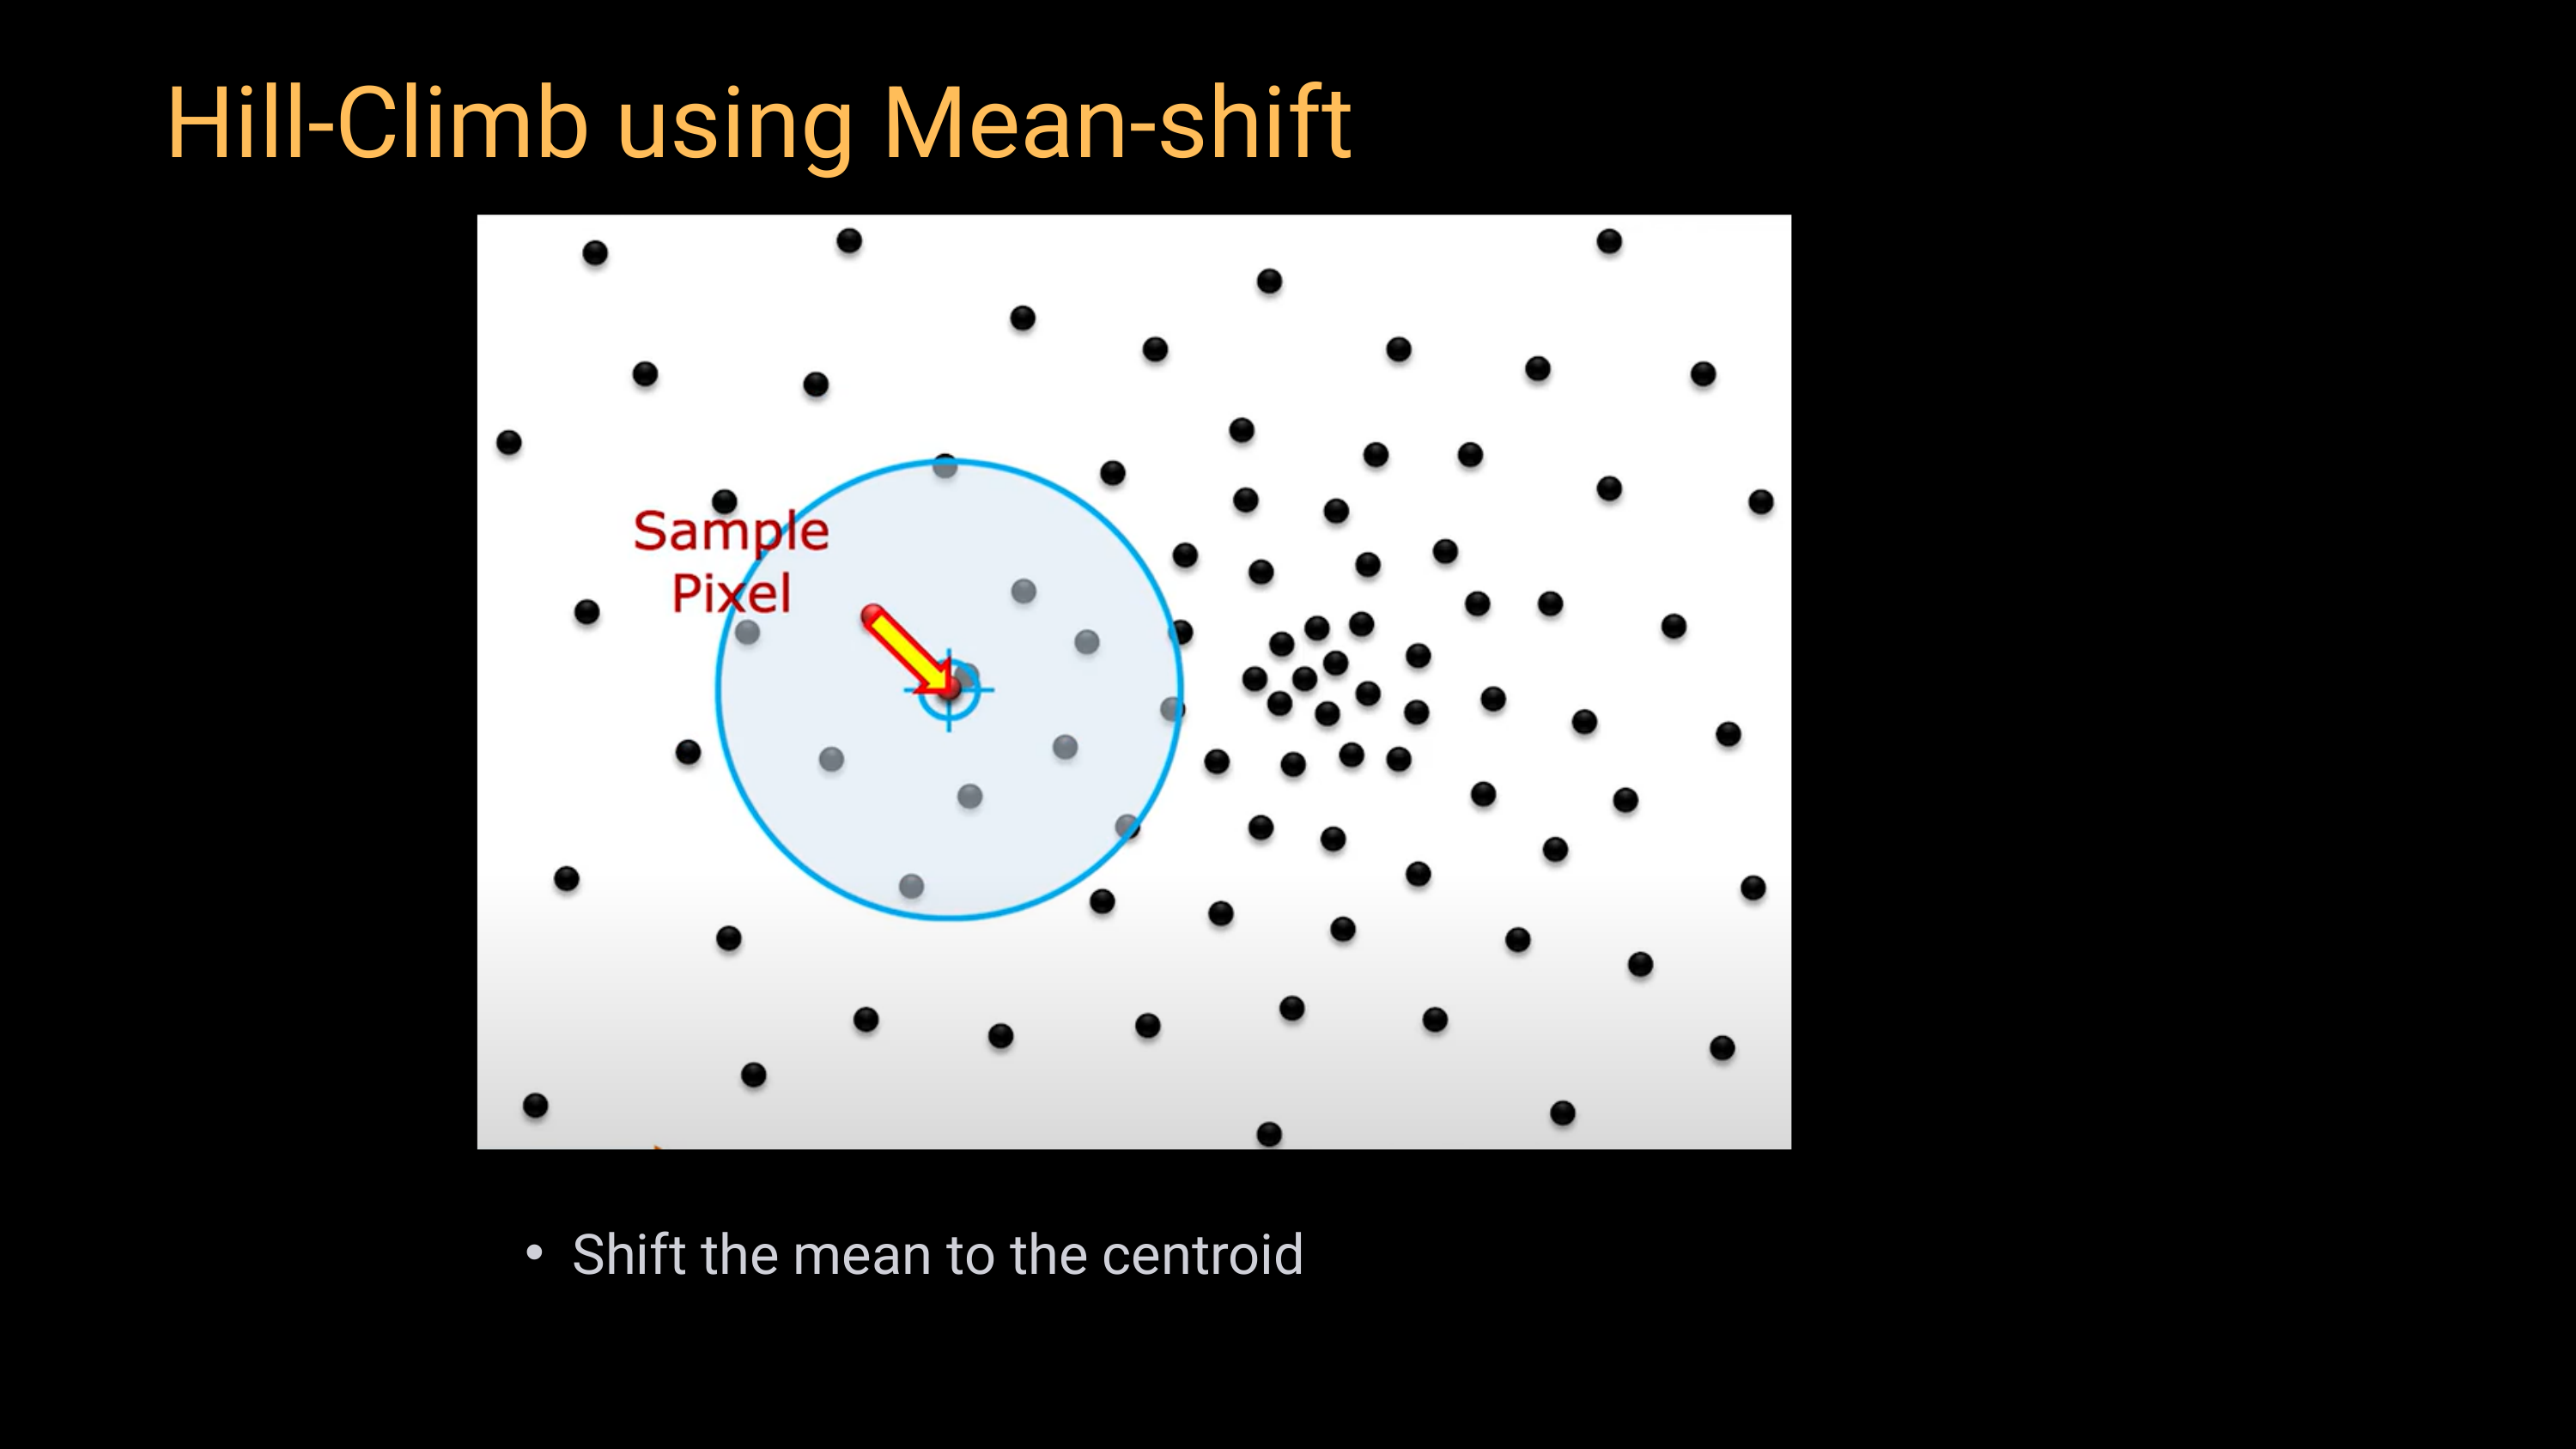

Hill-Climb using Mean-shift

Shift the mean to the centroid